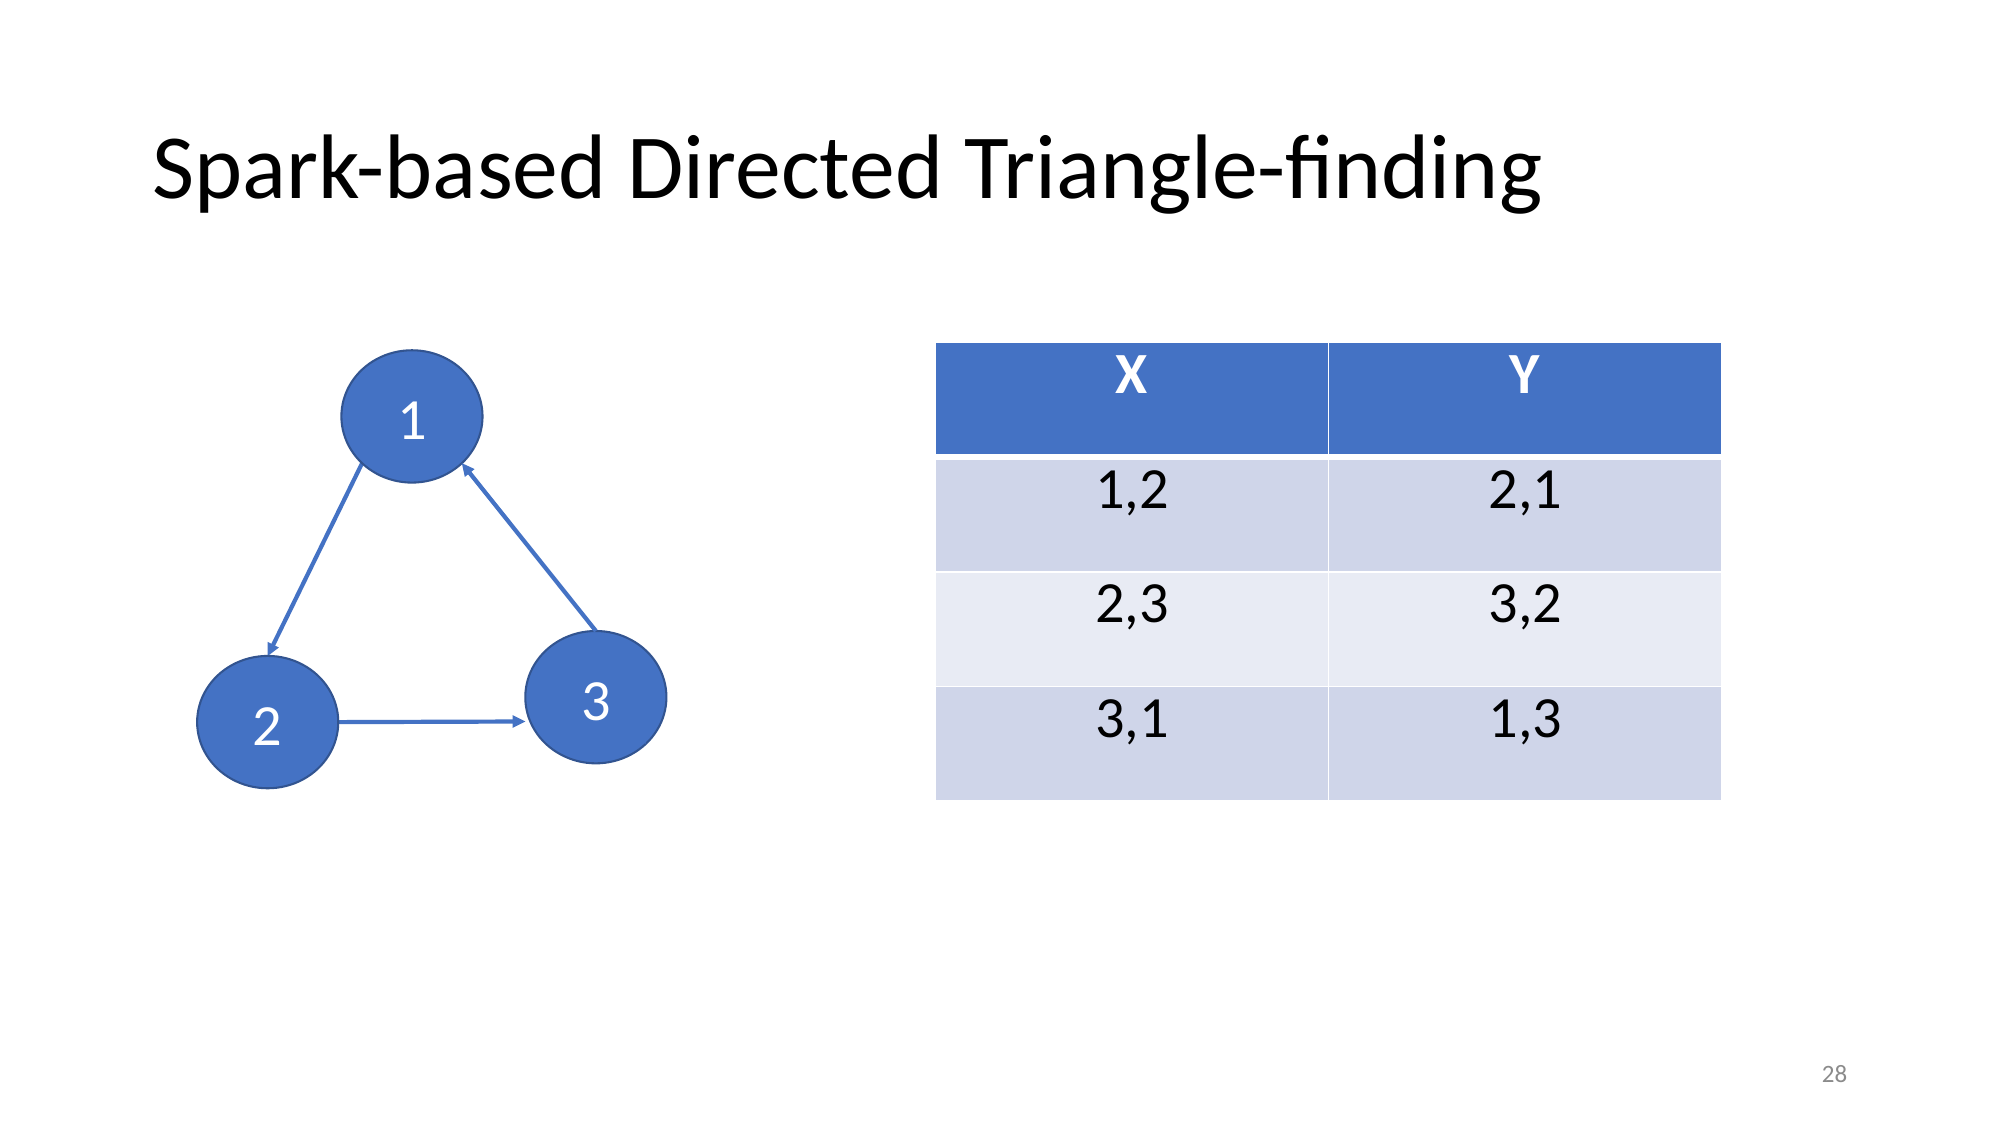

# Spark-based Directed Triangle-finding
| X | Y |
| --- | --- |
| 1,2 | 2,1 |
| 2,3 | 3,2 |
| 3,1 | 1,3 |
1
3
2
28